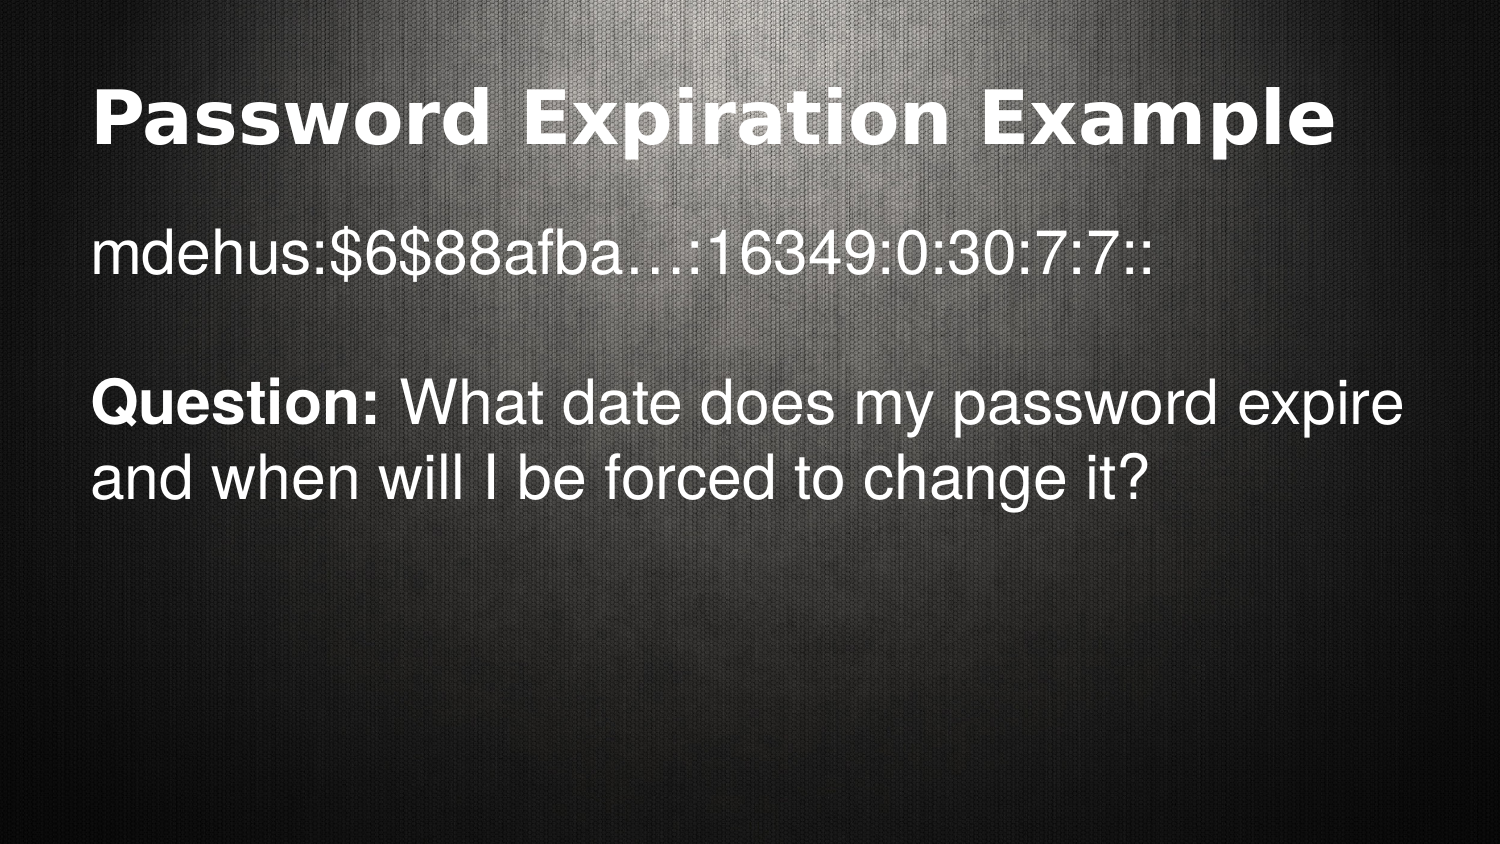

# Password Expiration Example
mdehus:$6$88afba…:16349:0:30:7:7::

Question: What date does my password expire and when will I be forced to change it?